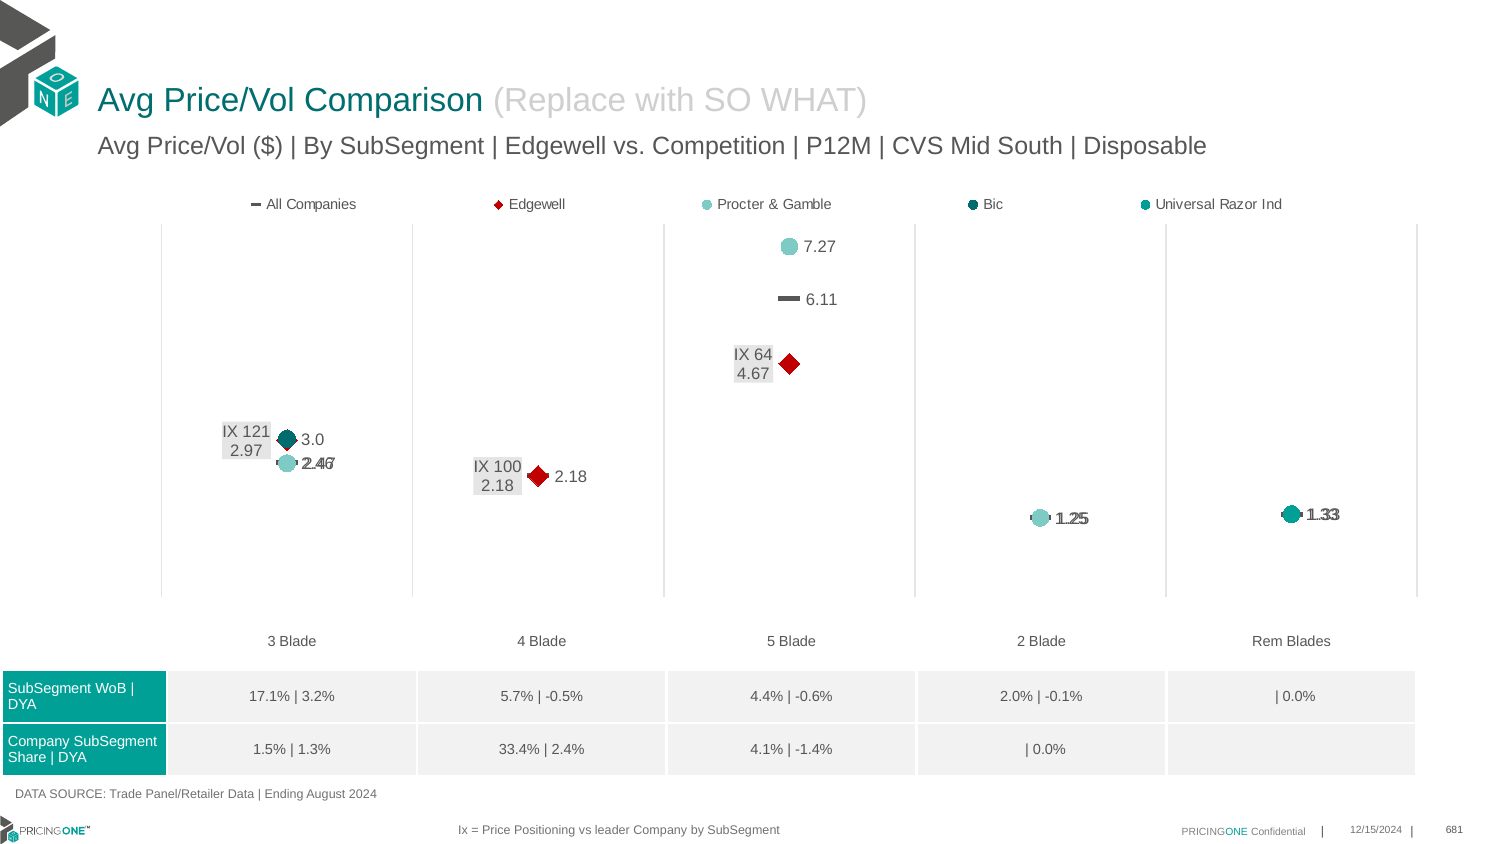

# Avg Price/Vol Comparison (Replace with SO WHAT)
Avg Price/Vol ($) | By SubSegment | Edgewell vs. Competition | P12M | CVS Mid South | Disposable

### Chart

| Category | All Companies | Edgewell | Procter & Gamble | Bic | Universal Razor Ind |
|---|---|---|---|---|---|
| IX 121 | 2.47 | 2.97 | 2.46 | 3.0 | None |
| IX 100 | 2.18 | 2.18 | None | None | None |
| IX 64 | 6.11 | 4.67 | 7.27 | None | None |
| IX 0 | 1.25 | None | 1.25 | None | None |
| None | 1.33 | None | None | None | 1.33 |
|  | 3 Blade | 4 Blade | 5 Blade | 2 Blade | Rem Blades |
| --- | --- | --- | --- | --- | --- |
| SubSegment WoB | DYA | 17.1% | 3.2% | 5.7% | -0.5% | 4.4% | -0.6% | 2.0% | -0.1% | | 0.0% |
| Company SubSegment Share | DYA | 1.5% | 1.3% | 33.4% | 2.4% | 4.1% | -1.4% | | 0.0% |  |
DATA SOURCE: Trade Panel/Retailer Data | Ending August 2024
Ix = Price Positioning vs leader Company by SubSegment
12/15/2024
681